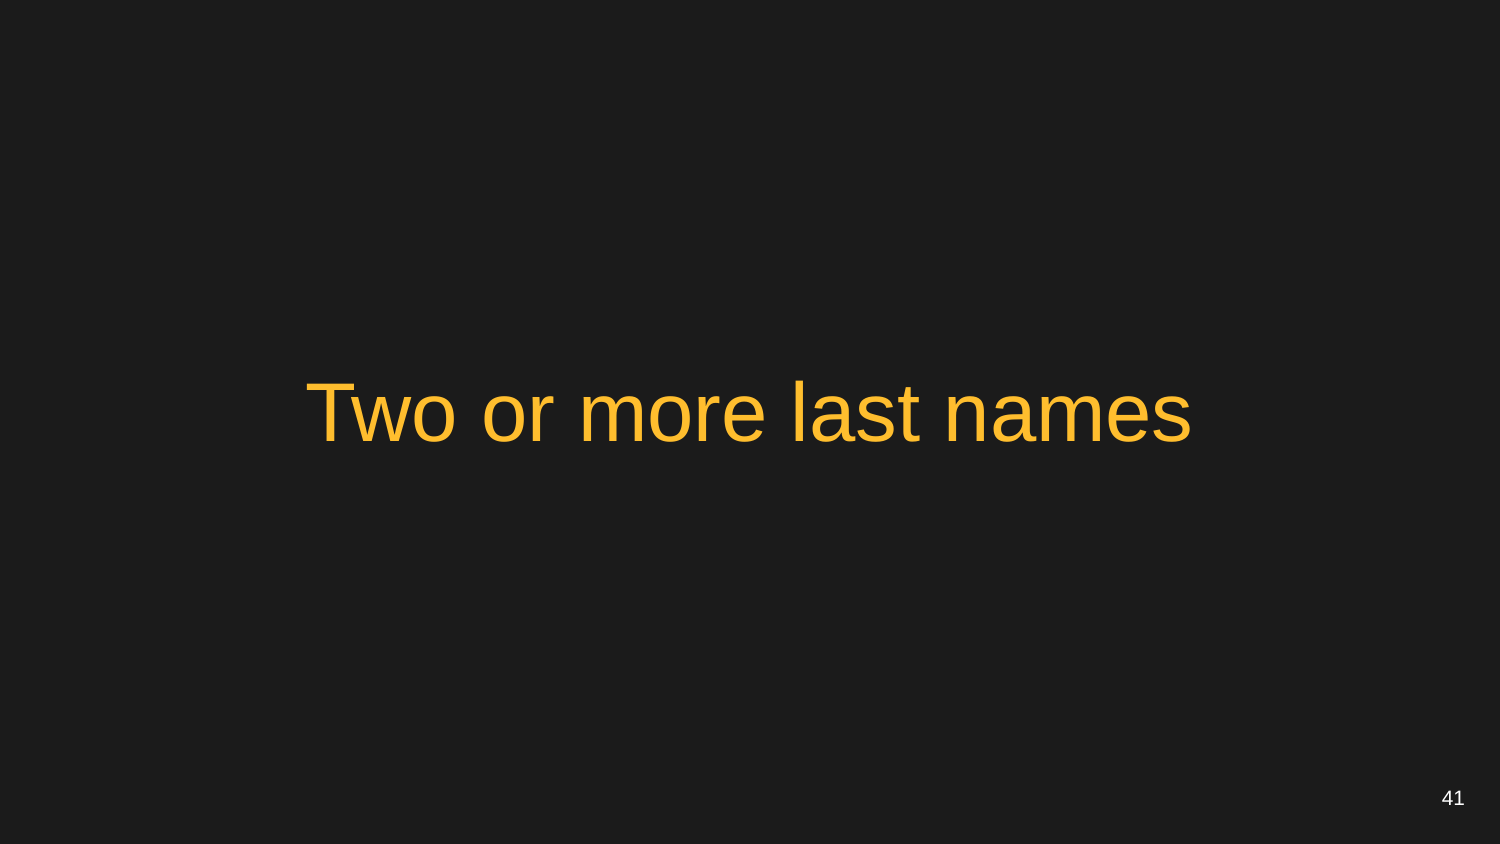

# Two or more last names
41